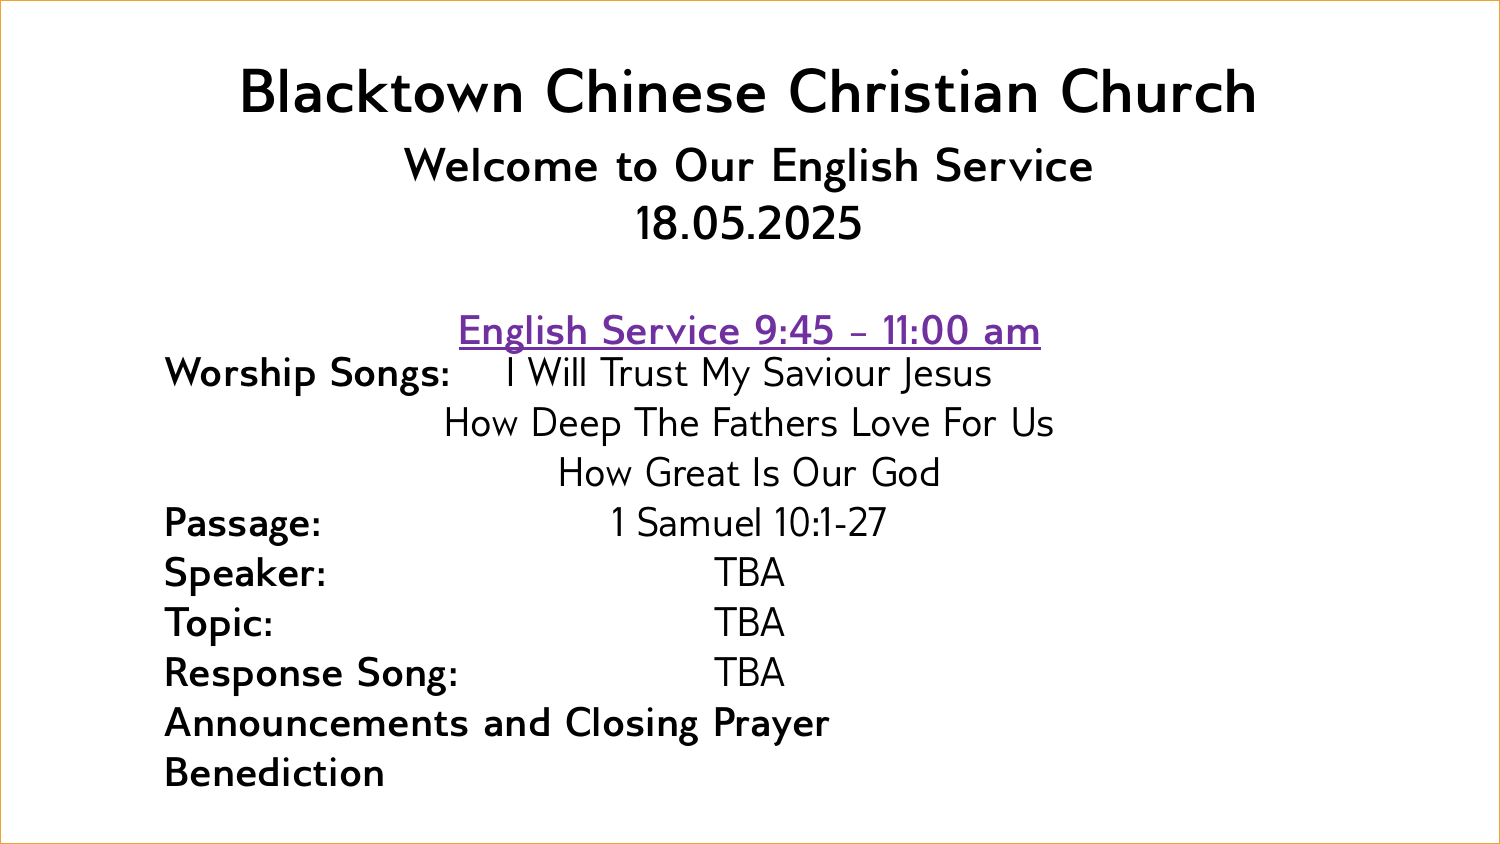

Blacktown Chinese Christian Church
Welcome to Our English Service
18.05.2025
English Service 9:45 – 11:00 am
Worship Songs:
Passage:
Speaker:
Topic:
Response Song:
Announcements and Closing Prayer
Benediction
I Will Trust My Saviour Jesus
How Deep The Fathers Love For Us
How Great Is Our God
1 Samuel 10:1-27
TBA
TBA
TBA